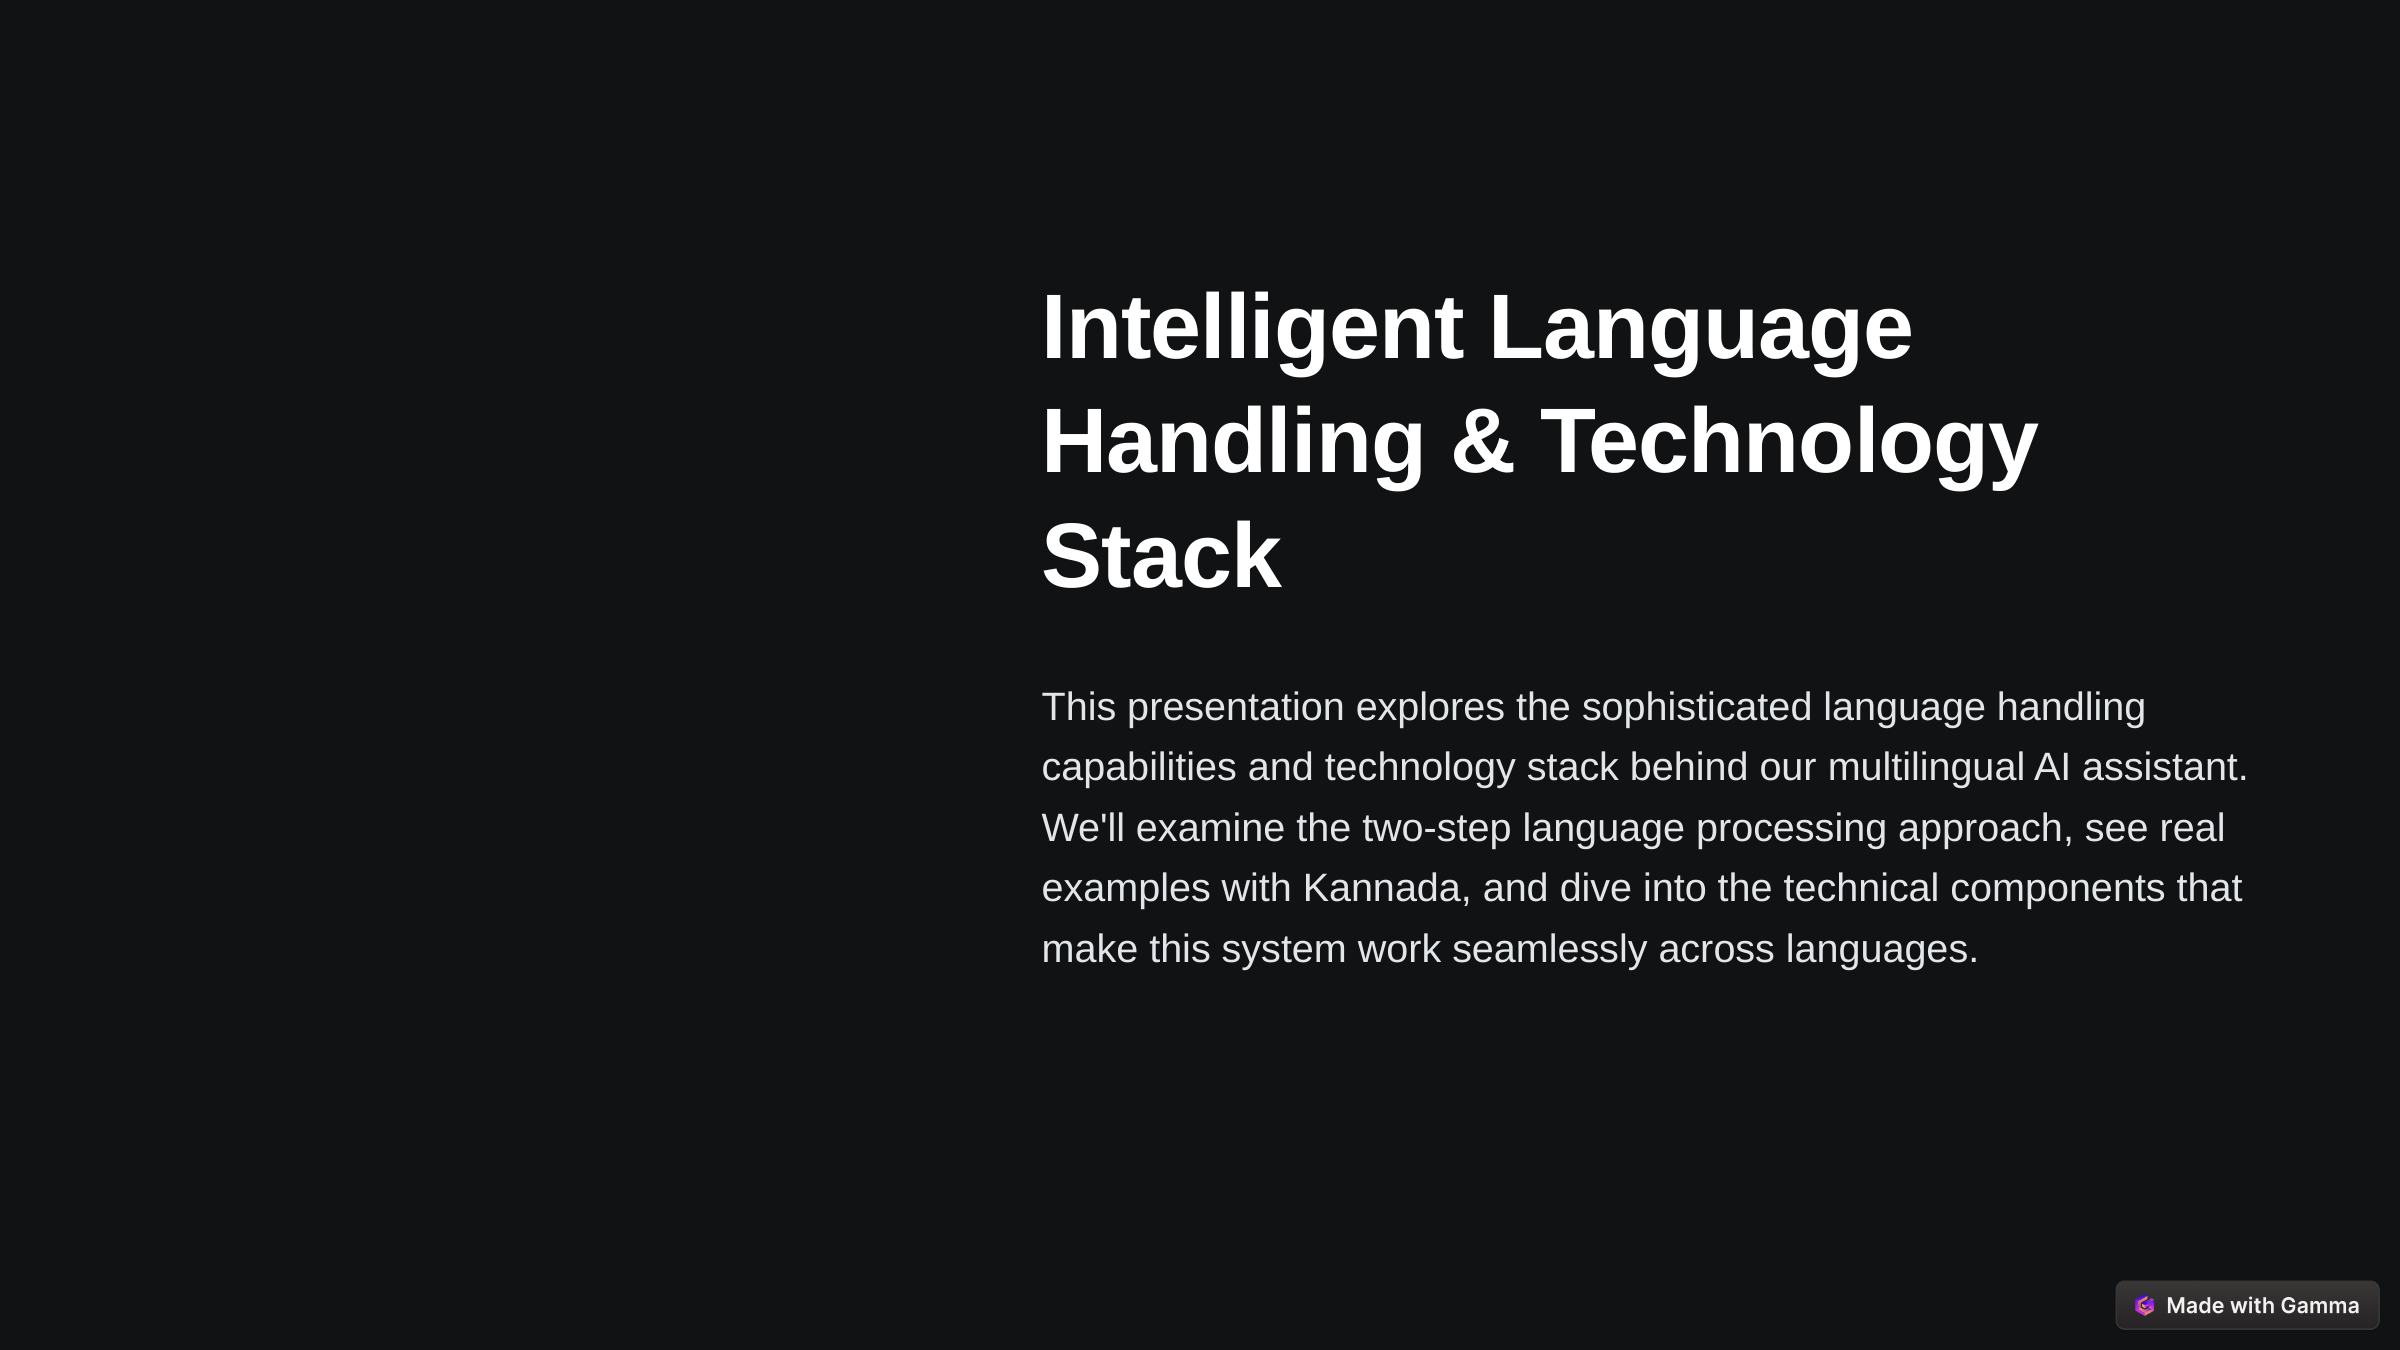

Intelligent Language Handling & Technology Stack
This presentation explores the sophisticated language handling capabilities and technology stack behind our multilingual AI assistant. We'll examine the two-step language processing approach, see real examples with Kannada, and dive into the technical components that make this system work seamlessly across languages.